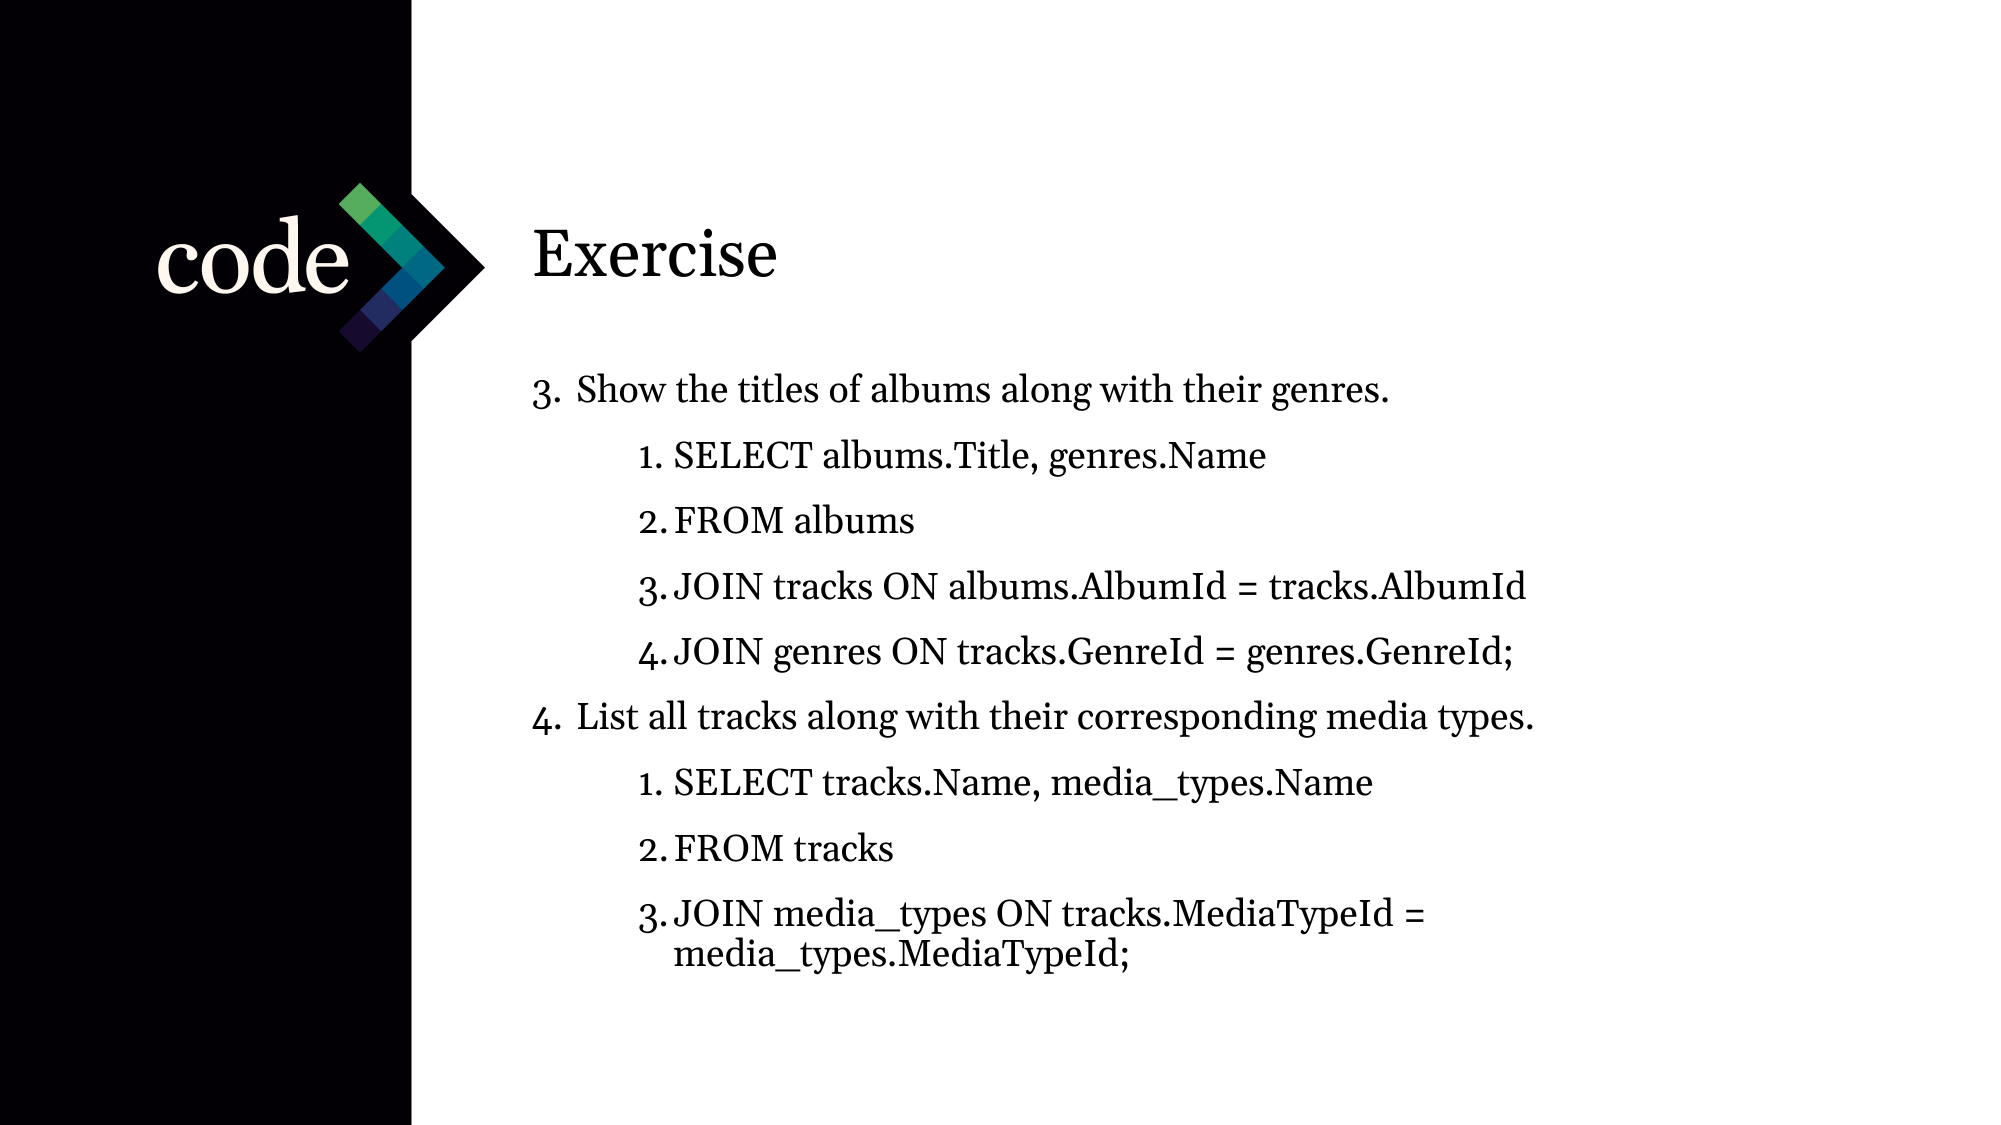

Exercise
 Show the titles of albums along with their genres.
SELECT albums.Title, genres.Name
FROM albums
JOIN tracks ON albums.AlbumId = tracks.AlbumId
JOIN genres ON tracks.GenreId = genres.GenreId;
 List all tracks along with their corresponding media types.
SELECT tracks.Name, media_types.Name
FROM tracks
JOIN media_types ON tracks.MediaTypeId = media_types.MediaTypeId;